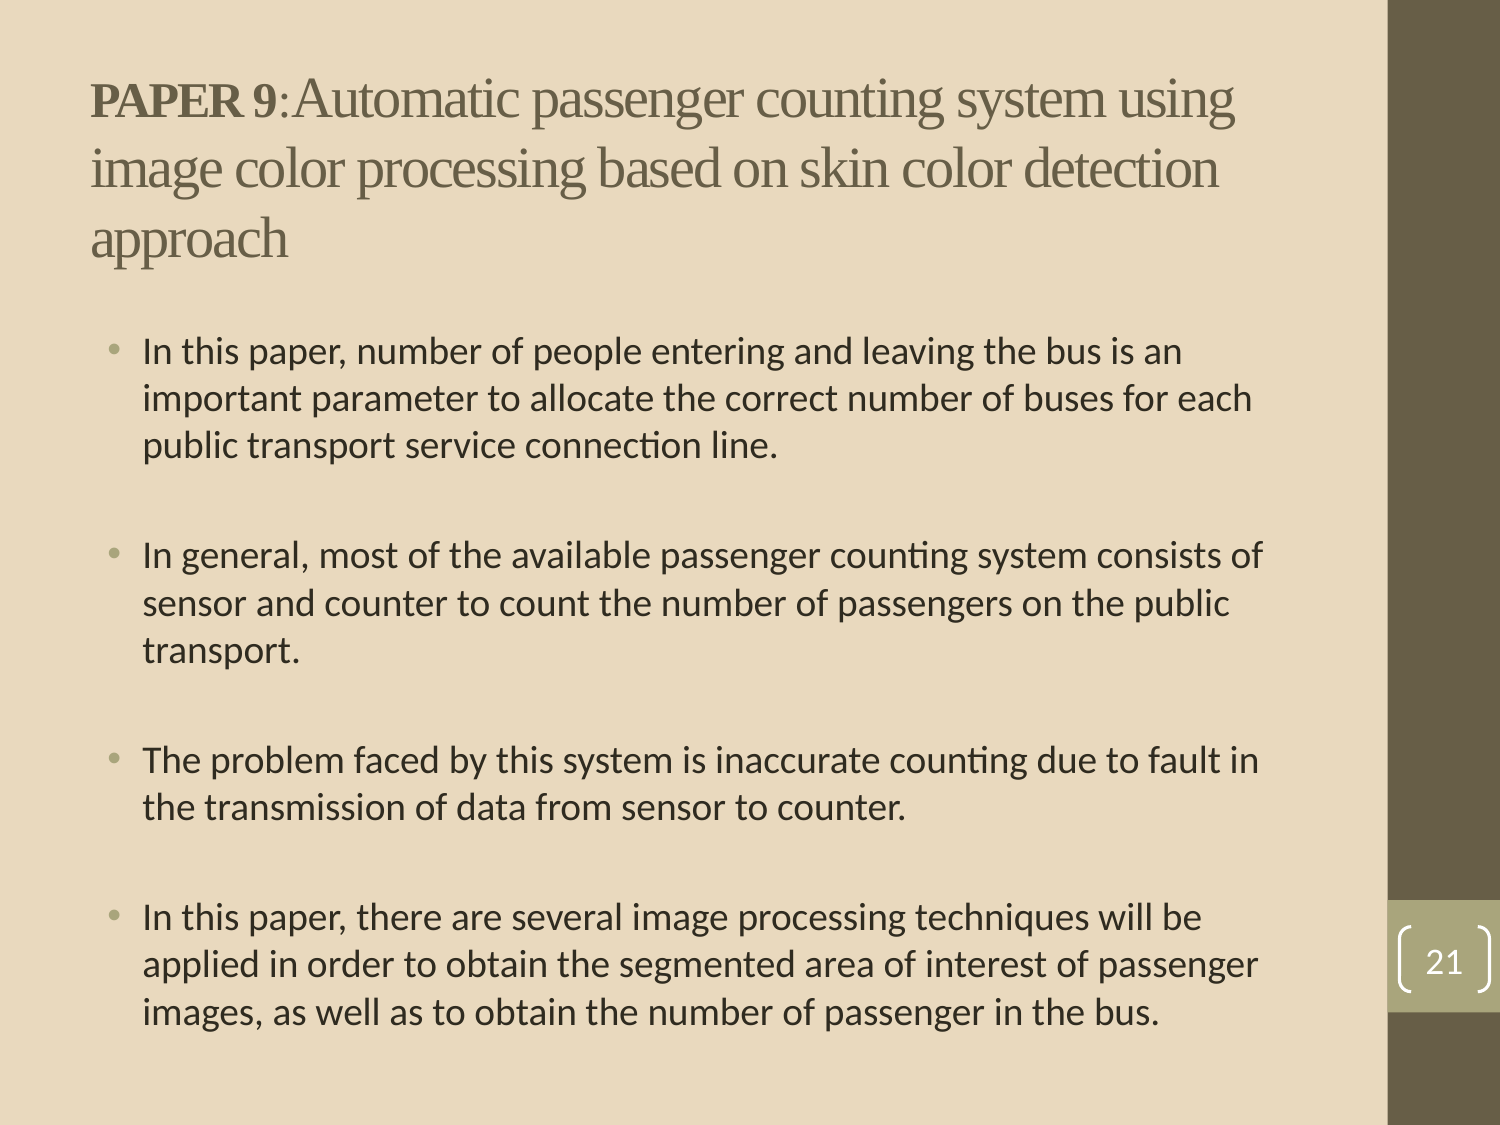

# PAPER 9:Automatic passenger counting system using image color processing based on skin color detection approach

In this paper, number of people entering and leaving the bus is an important parameter to allocate the correct number of buses for each public transport service connection line.

In general, most of the available passenger counting system consists of sensor and counter to count the number of passengers on the public transport.

The problem faced by this system is inaccurate counting due to fault in the transmission of data from sensor to counter.

In this paper, there are several image processing techniques will be applied in order to obtain the segmented area of interest of passenger images, as well as to obtain the number of passenger in the bus.
21